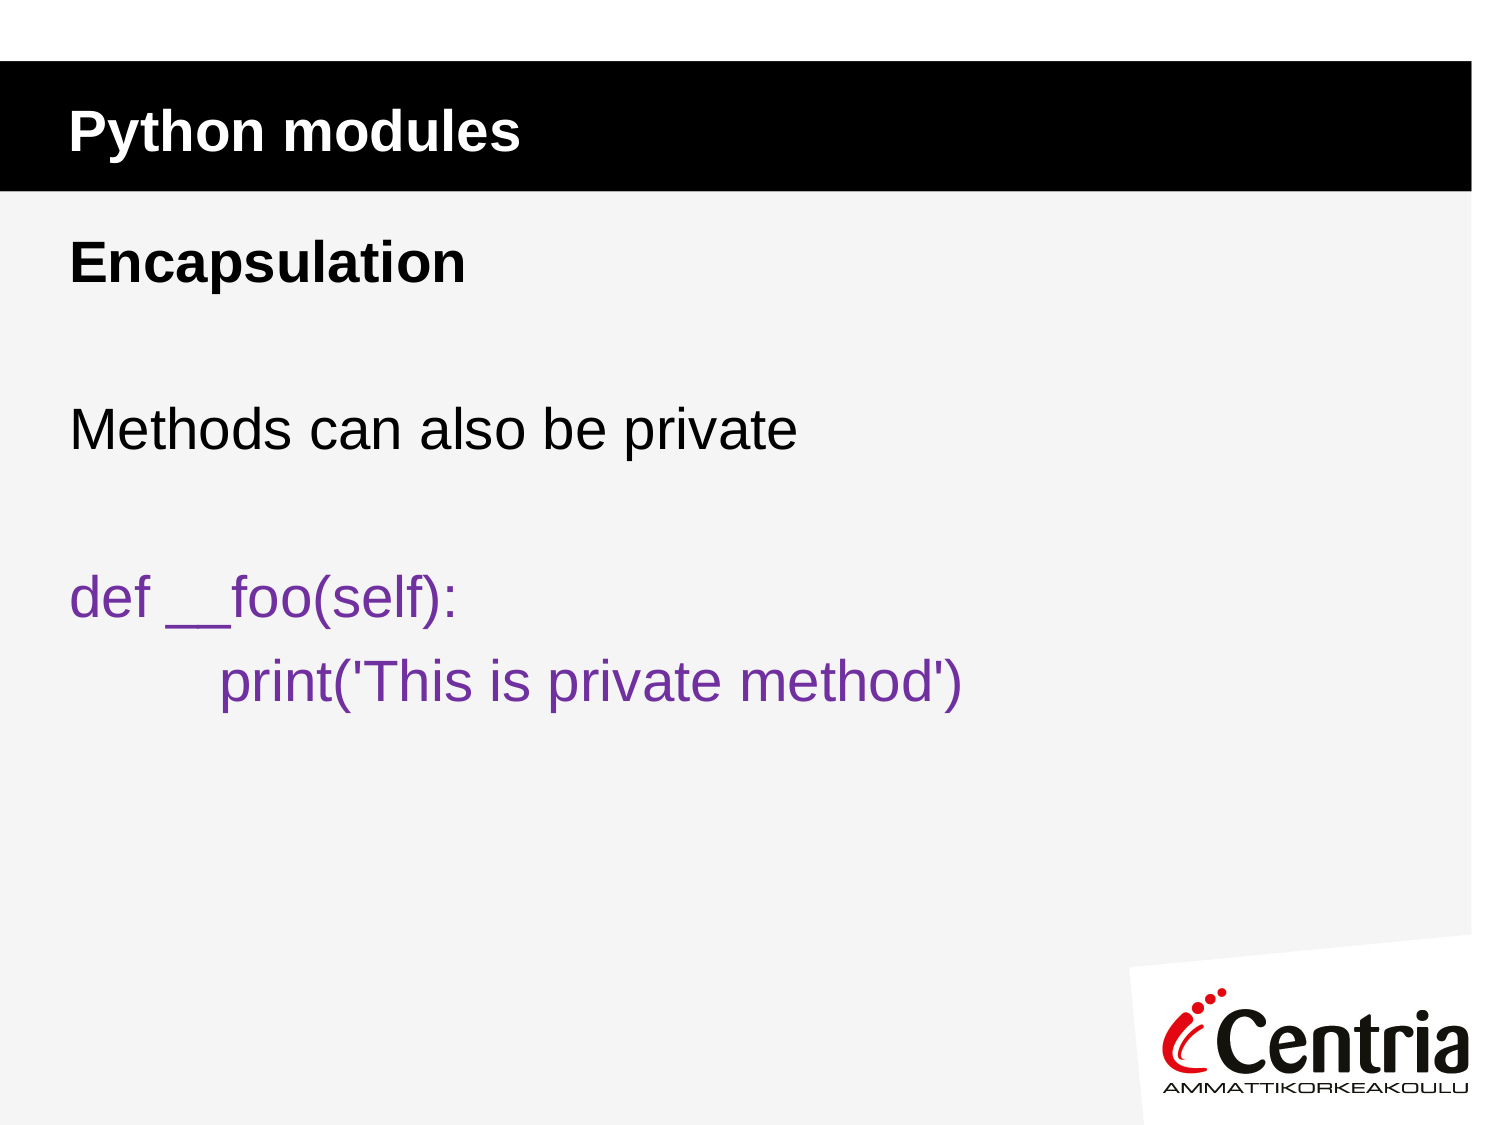

Python modules
Encapsulation

Methods can also be private

def __foo(self):
	print('This is private method')